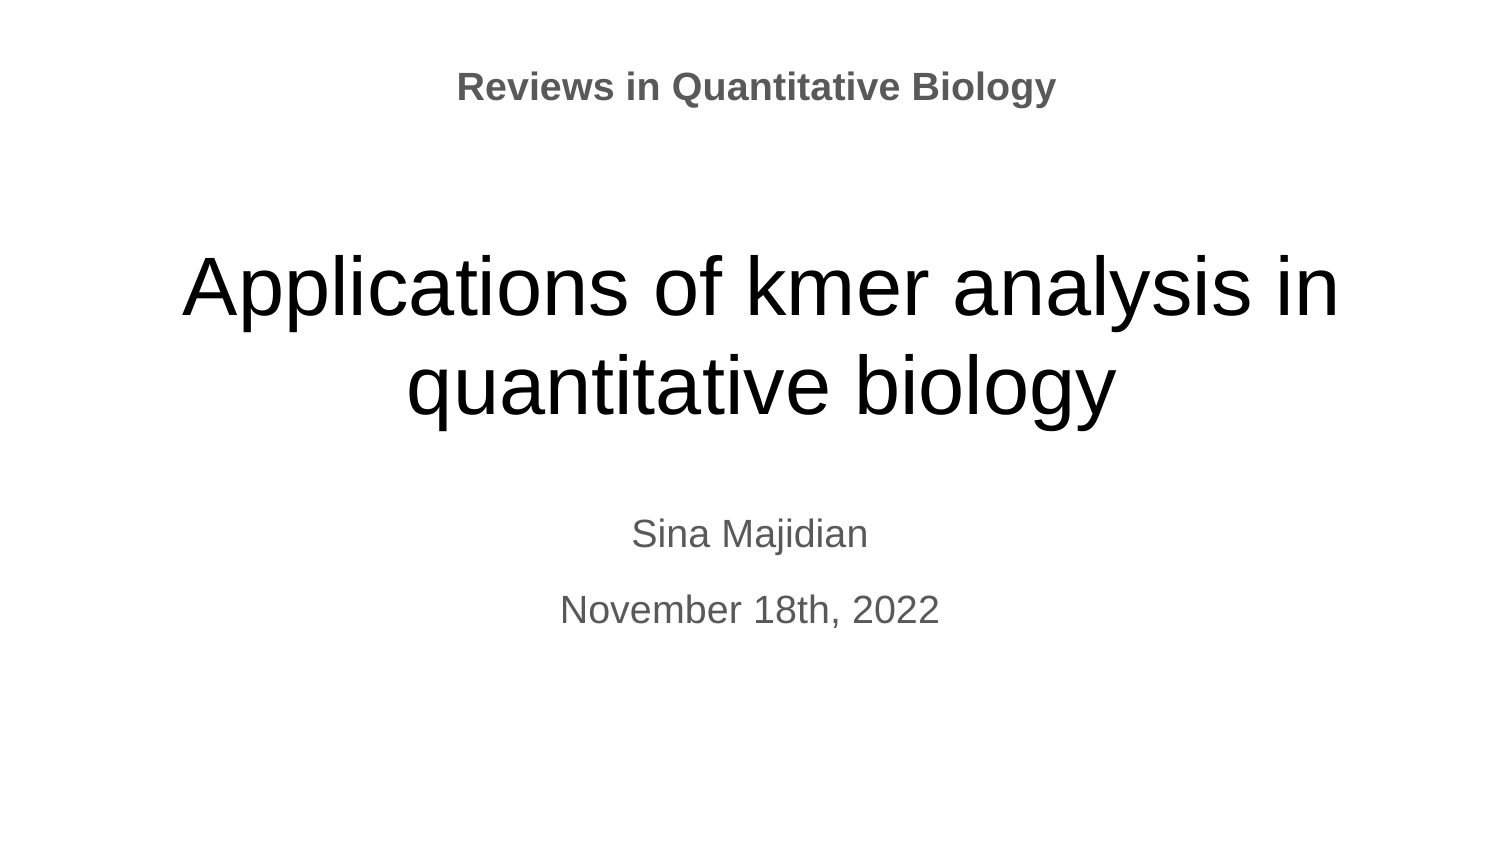

Reviews in Quantitative Biology
# Applications of kmer analysis in quantitative biology
Sina Majidian

November 18th, 2022